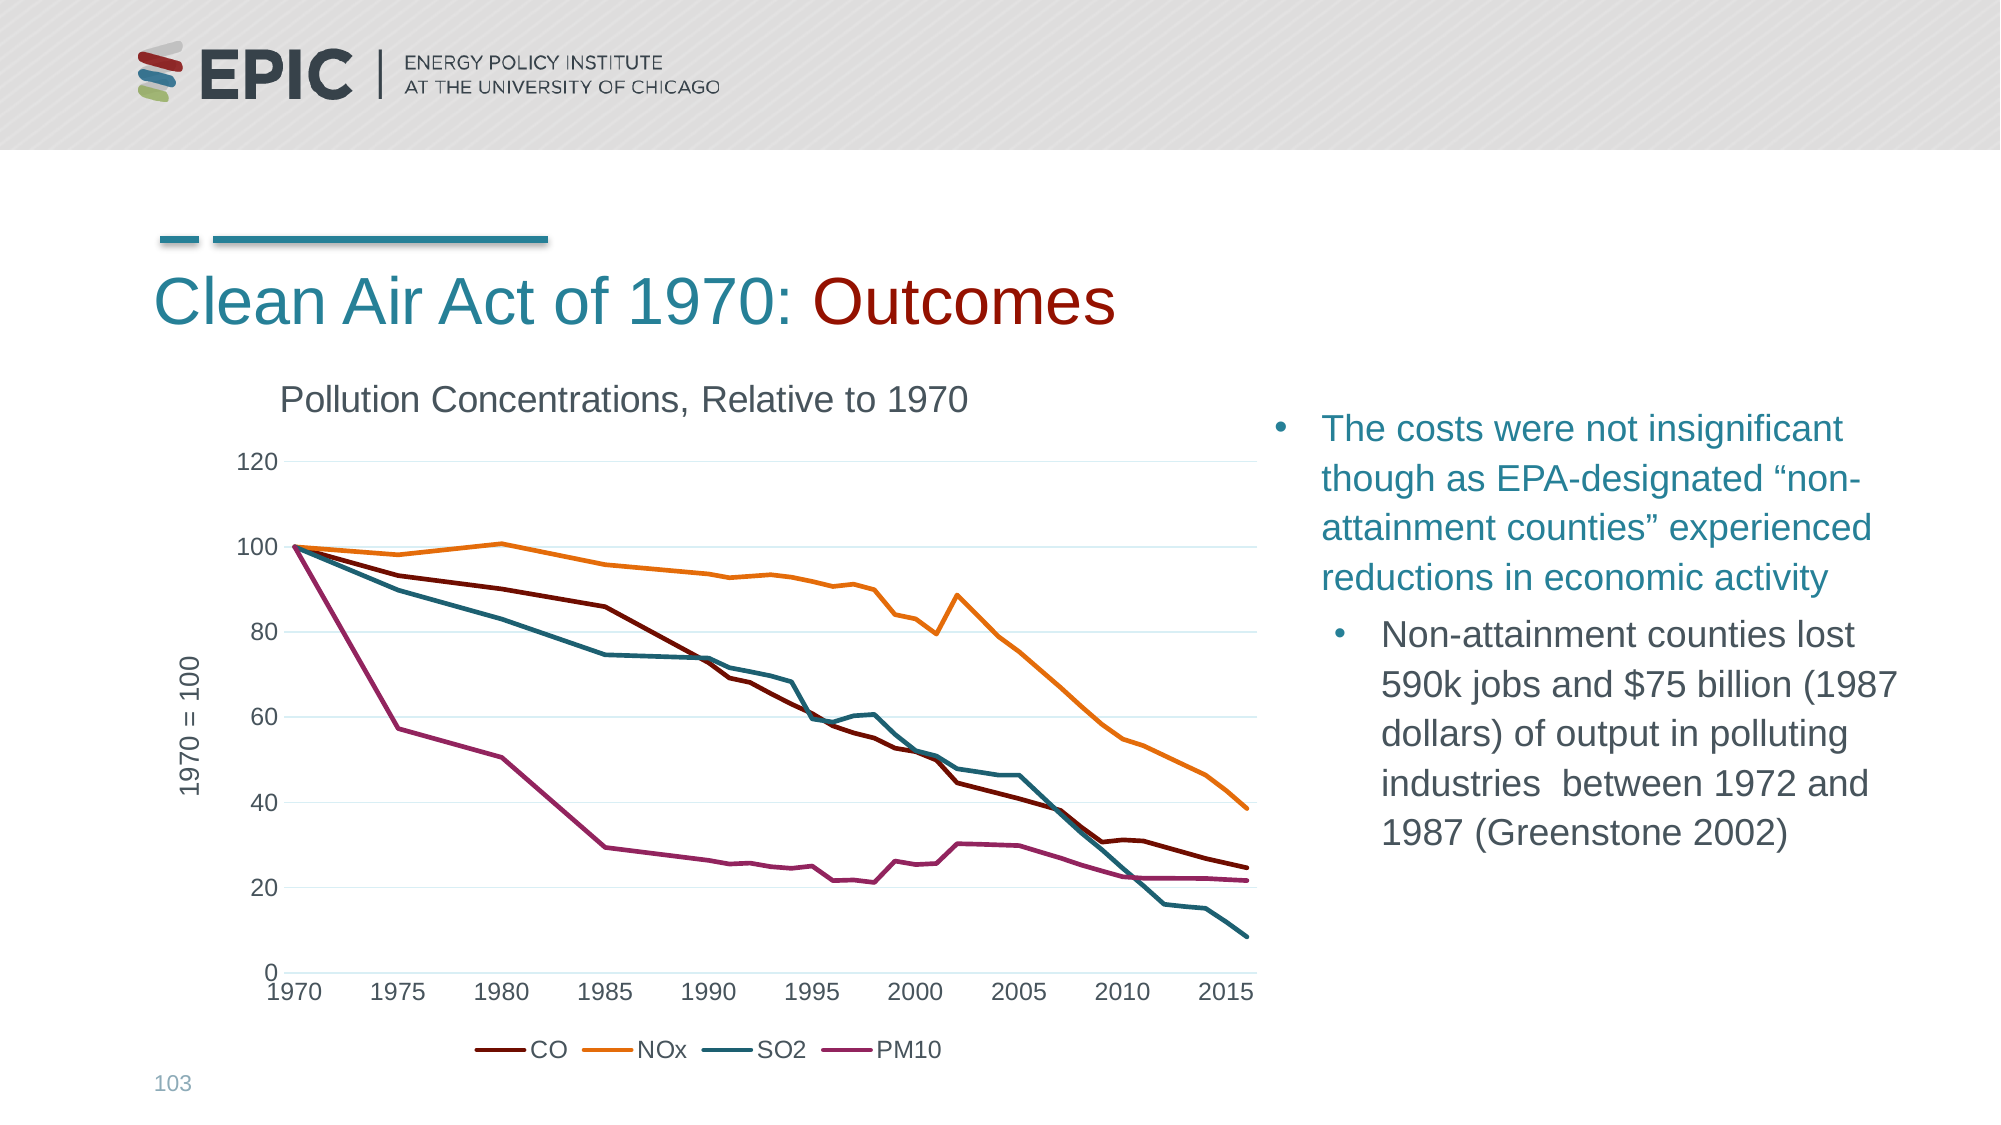

# Clean Air Act of 1970: Outcomes

### Chart: Pollution Concentrations, Relative to 1970

| Category | CO | NOx | SO2 | PM10 |
|---|---|---|---|---|
| 25569 | 100.0 | 100.0 | 100.0 | 100.0 |
| 27395 | 93.25212771889272 | 98.1177695941673 | 89.83278877570632 | 57.3421981449561 |
| 29221 | 90.11947667492916 | 100.7290852955399 | 83.04824139919276 | 50.57046704424197 |
| 31048 | 85.9476776309453 | 95.81147937358182 | 74.658850663079 | 29.44266601001395 |
| 32874 | 72.79257085215205 | 93.61678384108917 | 73.88365686462937 | 26.40564721333005 |
| 33239 | 69.21486032330174 | 92.74262545102853 | 71.63495419309372 | 25.54379052778462 |
| 33604 | 68.18179514084257 | 93.09228880705278 | 70.70600294701774 | 25.7736189772634 |
| 33970 | 65.57480091445024 | 93.45311163188632 | 69.71618937792299 | 24.91997045062792 |
| 34335 | 63.09402515245062 | 92.87281925380351 | 68.33237234928566 | 24.53418698185997 |
| 34700 | 60.86467251630956 | 91.87218688390433 | 59.60984047664809 | 25.0759254699171 |
| 35065 | 57.96722375137497 | 90.696722835993 | 58.84425651867512 | 21.65312320446524 |
| 35431 | 56.32536991134294 | 91.23237733883866 | 60.33057851239669 | 21.80087006484445 |
| 35796 | 55.1133685122949 | 89.93043931108879 | 60.66692292907938 | 21.21809078223755 |
| 36161 | 52.7344799444436 | 84.10147676970577 | 55.98693061695175 | 26.24969219404088 |
| 36526 | 51.91583408101299 | 83.08224528512443 | 52.14299442629252 | 25.42887630304523 |
| 36892 | 49.93891837365734 | 79.52237473496263 | 50.89371516432827 | 25.66691291143396 |
| 37257 | 44.59769765355313 | 88.69917791913105 | 47.89544493561407 | 30.31273085446934 |
| 37622 | 43.36085808279728 | 83.83364951828293 | 47.17791018002434 | 30.19781662972995 |
| 37987 | 42.12148400472432 | 78.9272030651341 | 46.41873278236914 | 30.04186161044078 |
| 38353 | 40.87957541933424 | 75.36733251497229 | 46.41552950221026 | 29.86949027333169 |
| 38718 | 39.5063793549172 | 71.17137224268126 | 41.85726183612019 | 28.40843798735943 |
| 39083 | 38.13318329050016 | 66.97541197039021 | 37.29579088987122 | 26.94738570138718 |
| 39448 | 34.19303821530132 | 62.54138303016776 | 32.84643474918316 | 25.31396207830583 |
| 39814 | 30.69389741328184 | 58.30822452851244 | 28.89038375296303 | 23.91036690470328 |
| 40179 | 31.21043000451142 | 54.86738831231634 | 24.54353257735922 | 22.5478125256505 |
| 40544 | 30.95140335670149 | 53.31994197076219 | 20.44653725414825 | 22.22769432816219 |
| 40909 | 29.58479701130897 | 51.02109139604954 | 16.09327951822666 | 22.20306985143232 |
| 41275 | 28.21819066591645 | 48.7222408213369 | 15.56473829201102 | 22.17844537470246 |
| 41640 | 26.85158432052394 | 46.4271100695607 | 15.15792171183292 | 22.16202905688254 |
| 42005 | 25.75211504635614 | 42.7779637689246 | 11.95143827279134 | 21.90757613067389 |
| 42370 | 24.66379760438368 | 38.57828367369714 | 8.450253059132553 | 21.66133136337519 |
The costs were not insignificant though as EPA-designated “non-attainment counties” experienced reductions in economic activity
Non-attainment counties lost 590k jobs and $75 billion (1987 dollars) of output in polluting industries  between 1972 and 1987 (Greenstone 2002)
103